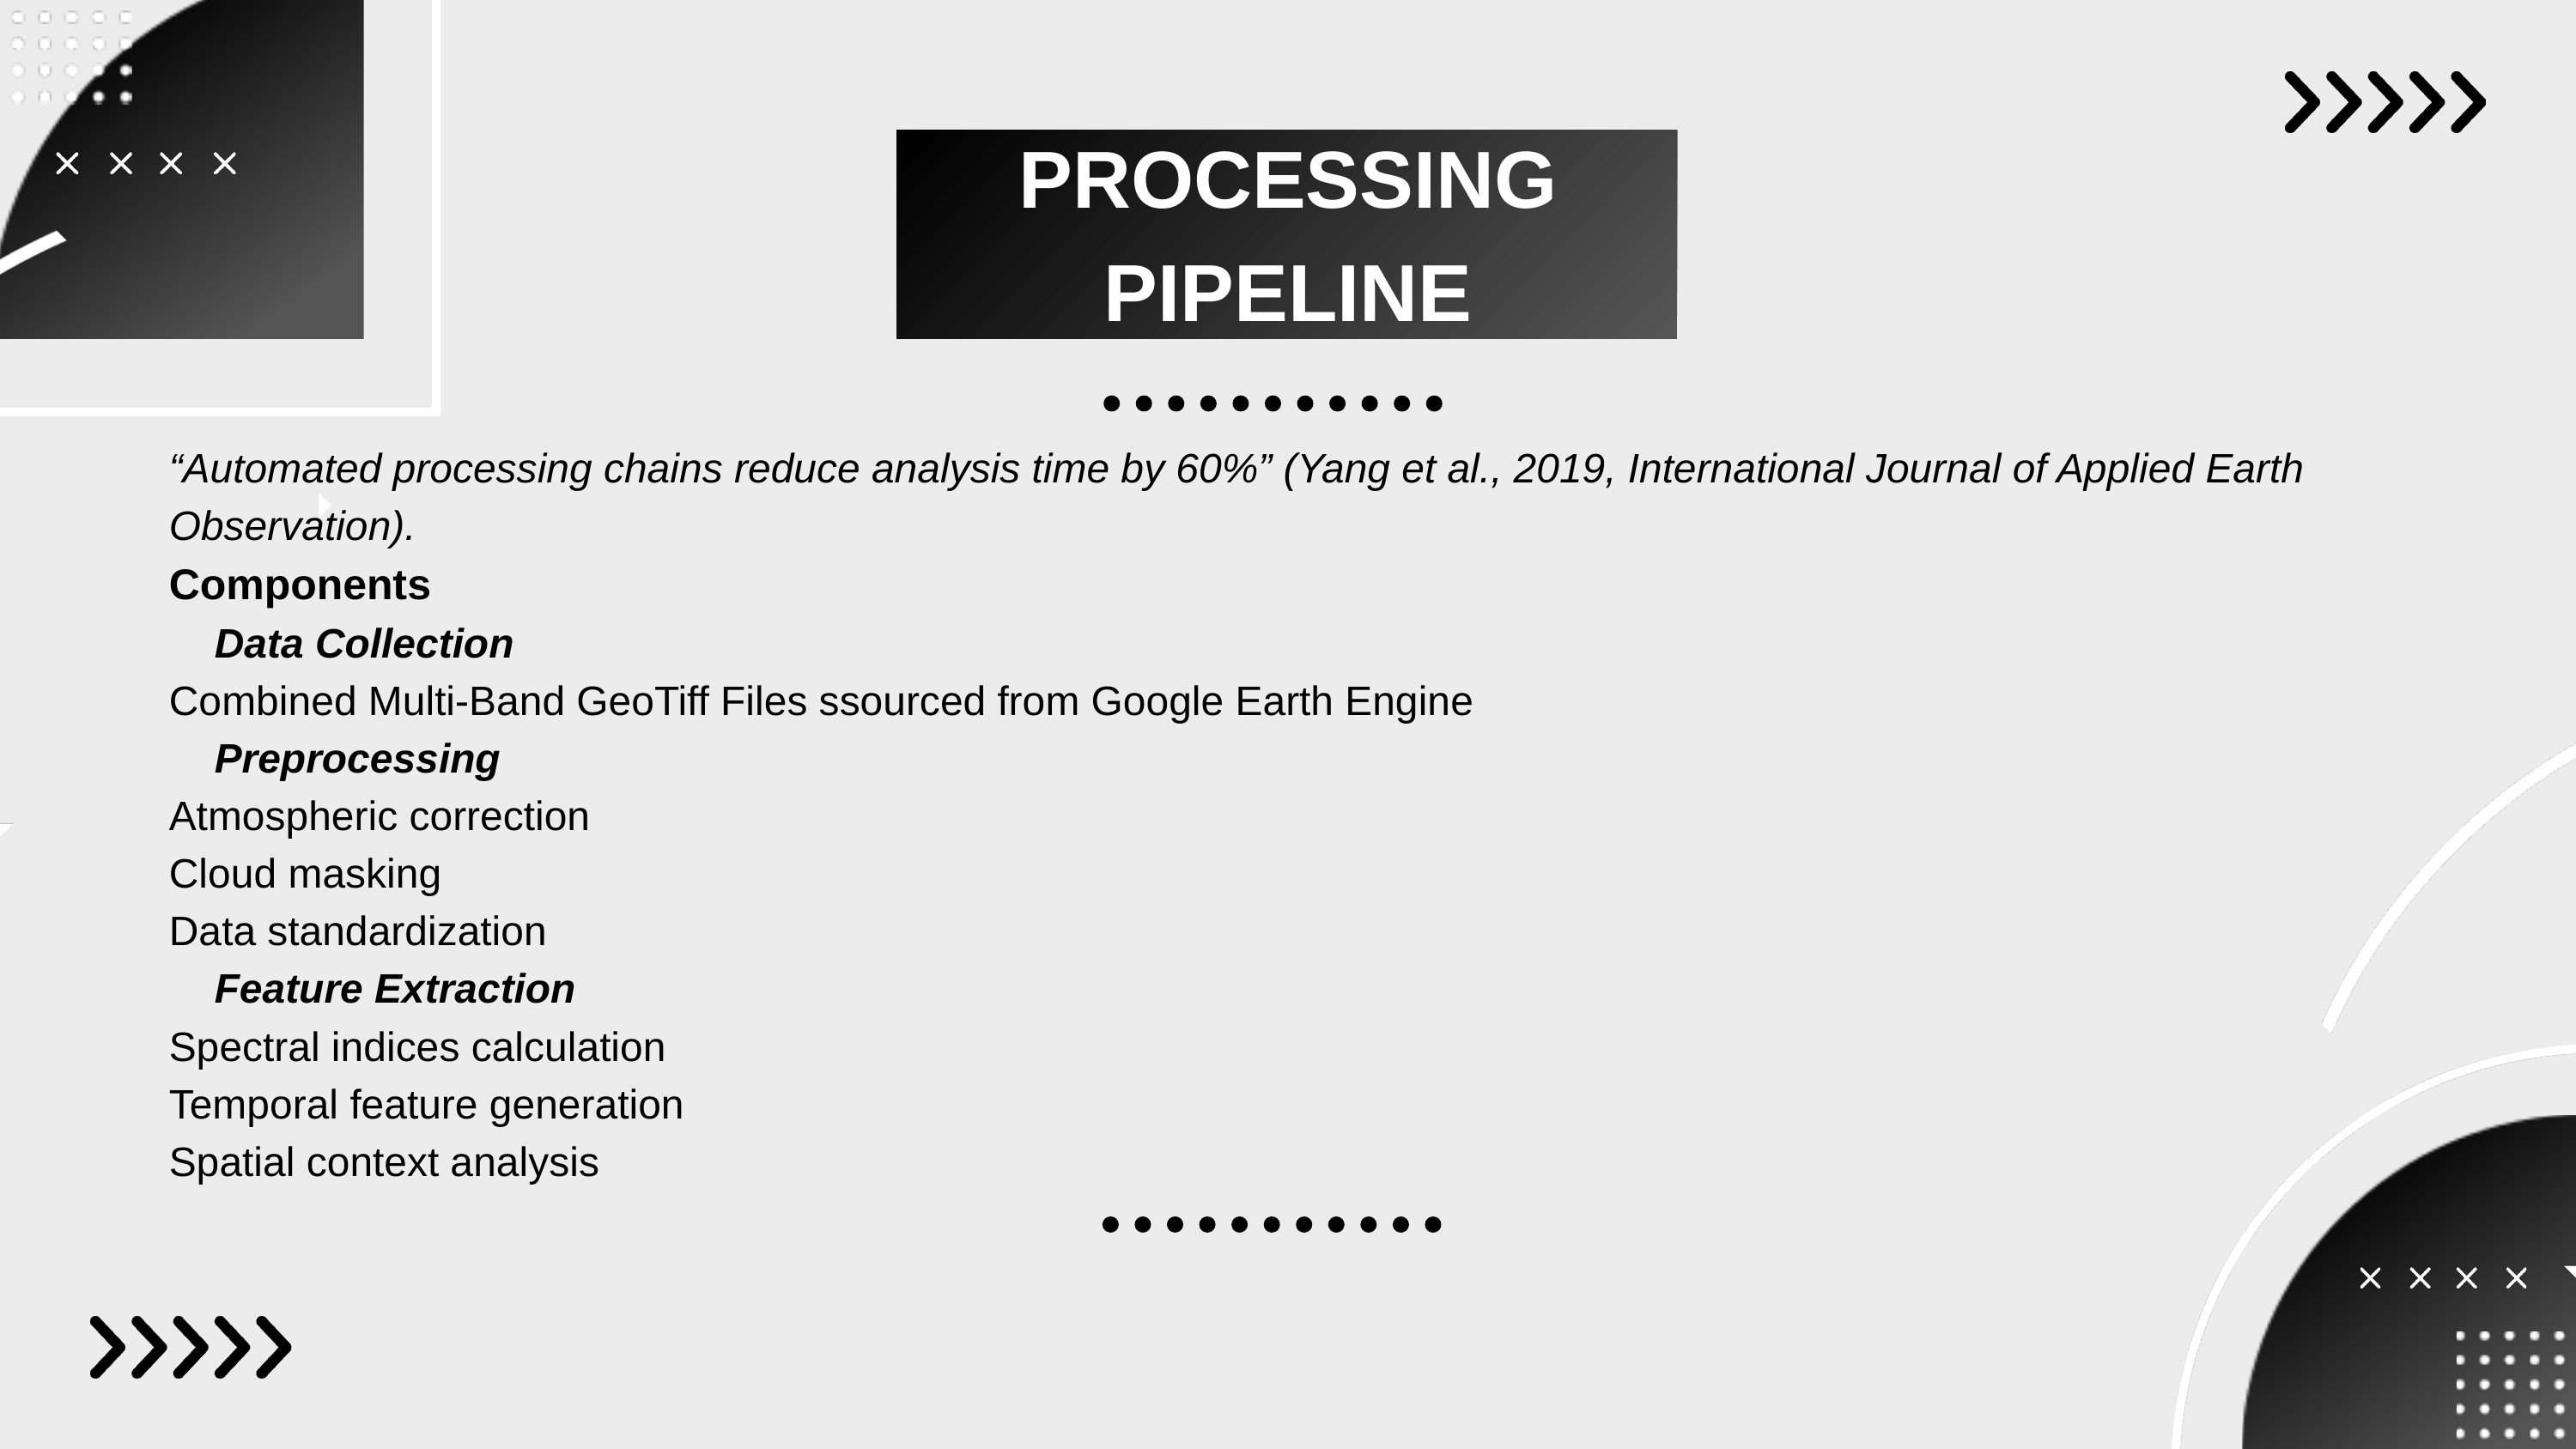

PROCESSING PIPELINE

“Automated processing chains reduce analysis time by 60%” (Yang et al., 2019, International Journal of Applied Earth Observation).
Components
    Data Collection
Combined Multi-Band GeoTiff Files ssourced from Google Earth Engine
    Preprocessing
Atmospheric correction
Cloud masking
Data standardization
    Feature Extraction
Spectral indices calculation
Temporal feature generation
Spatial context analysis